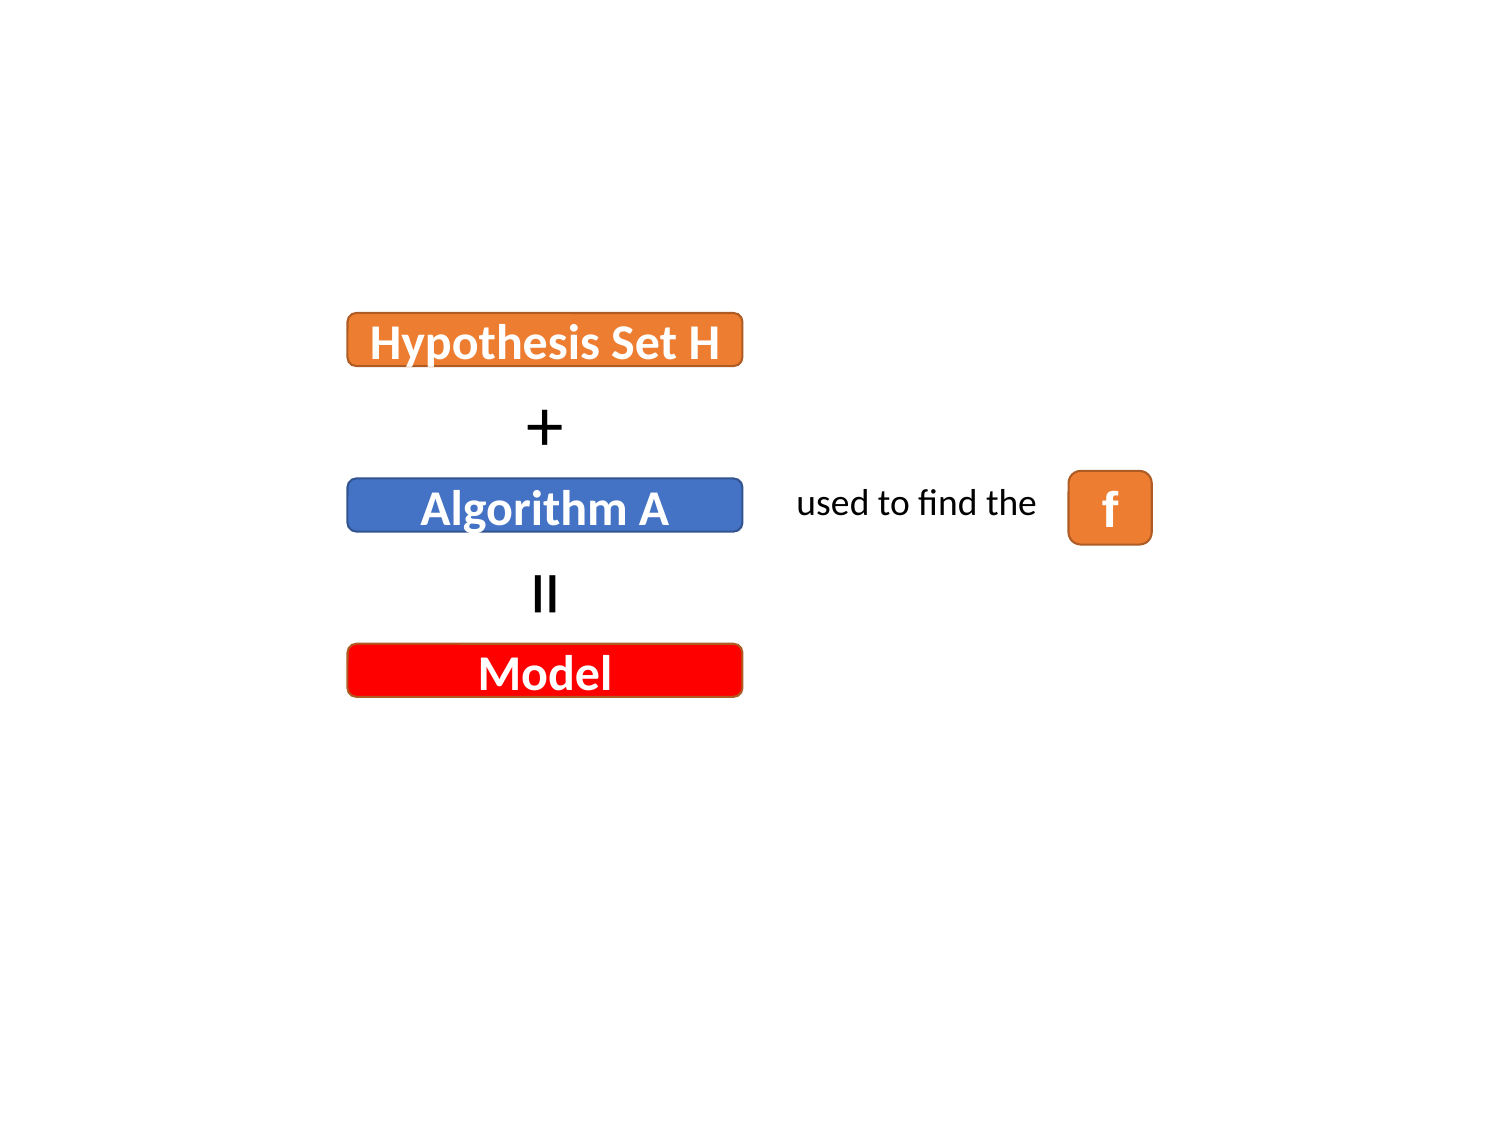

Hypothesis Set H
+
used to find the
f
Algorithm A
=
Model